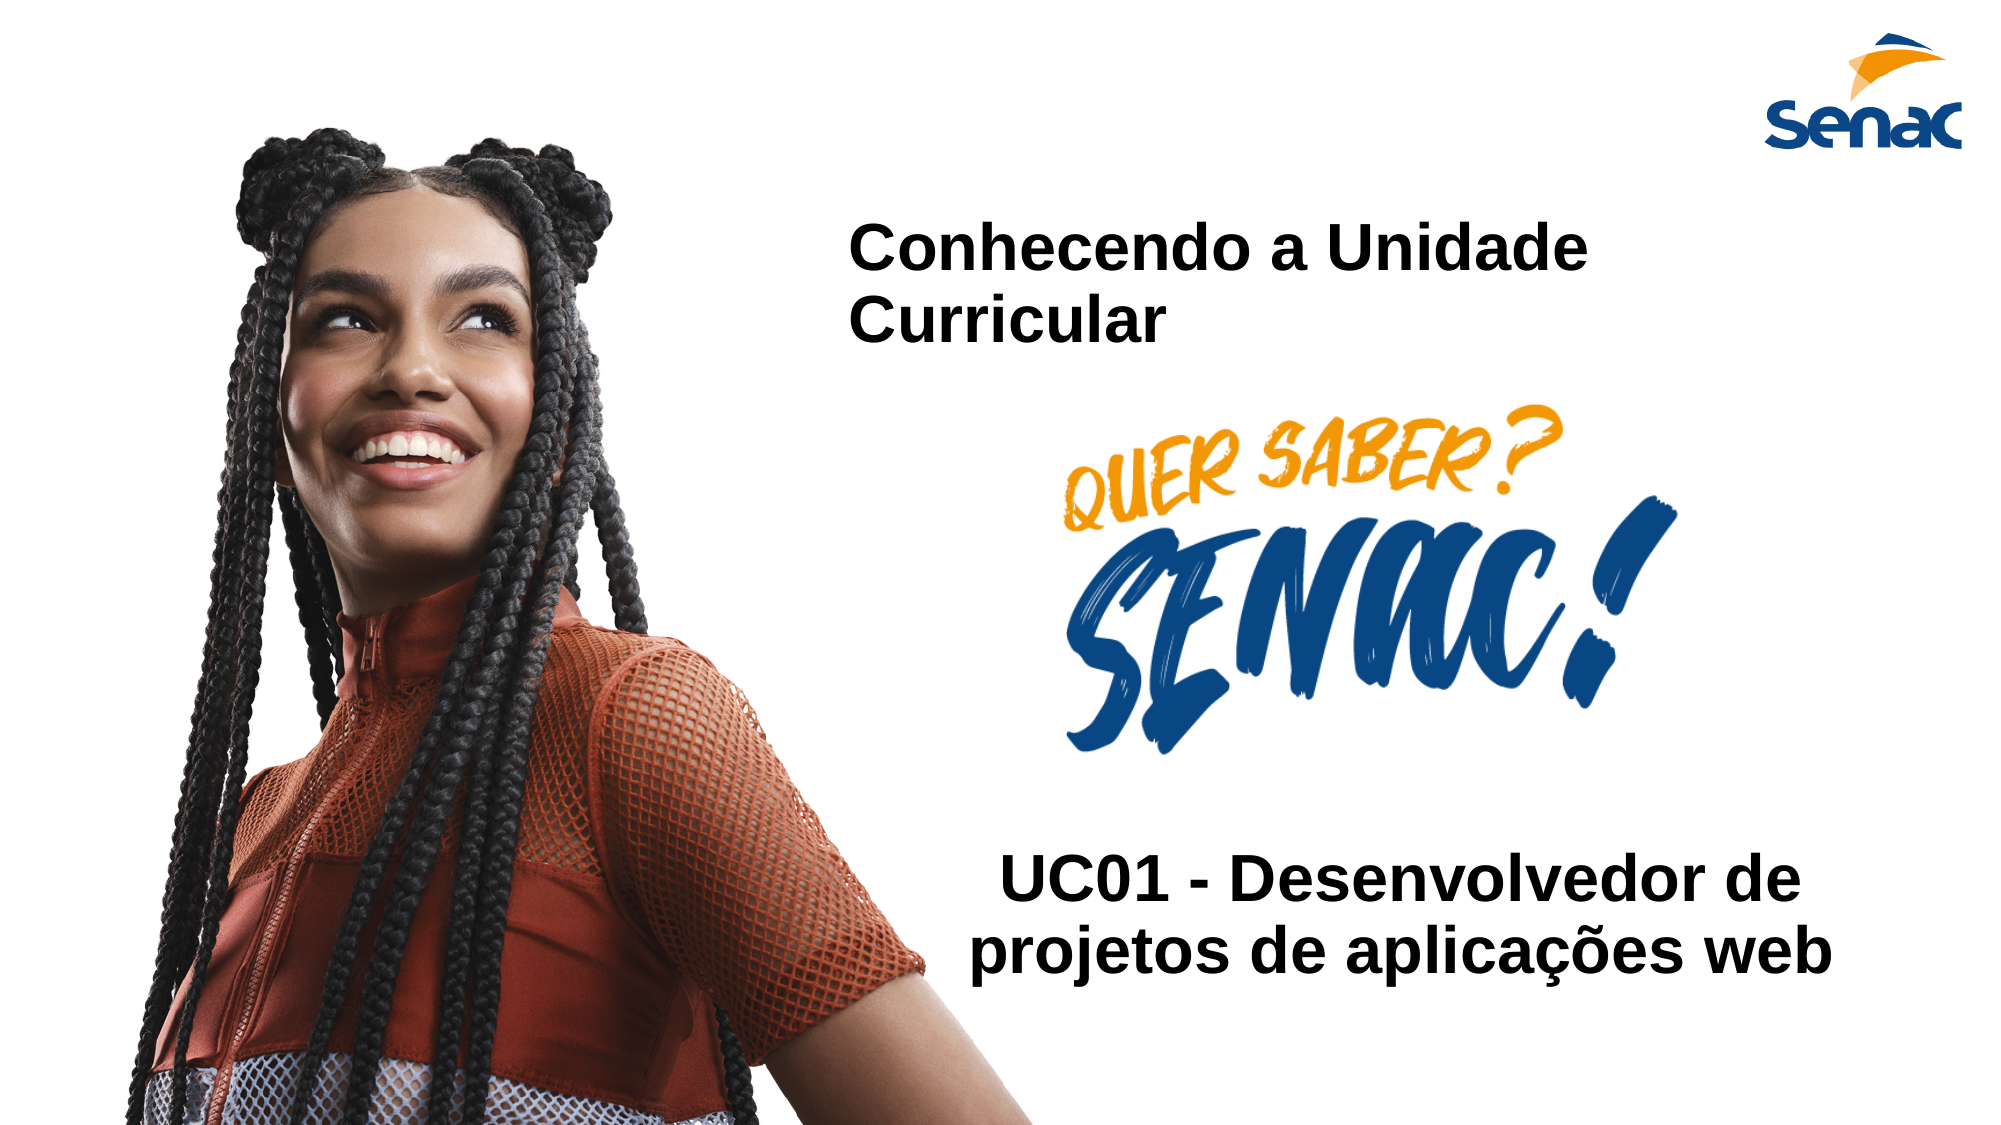

Conhecendo a Unidade Curricular
UC01 - Desenvolvedor de projetos de aplicações web